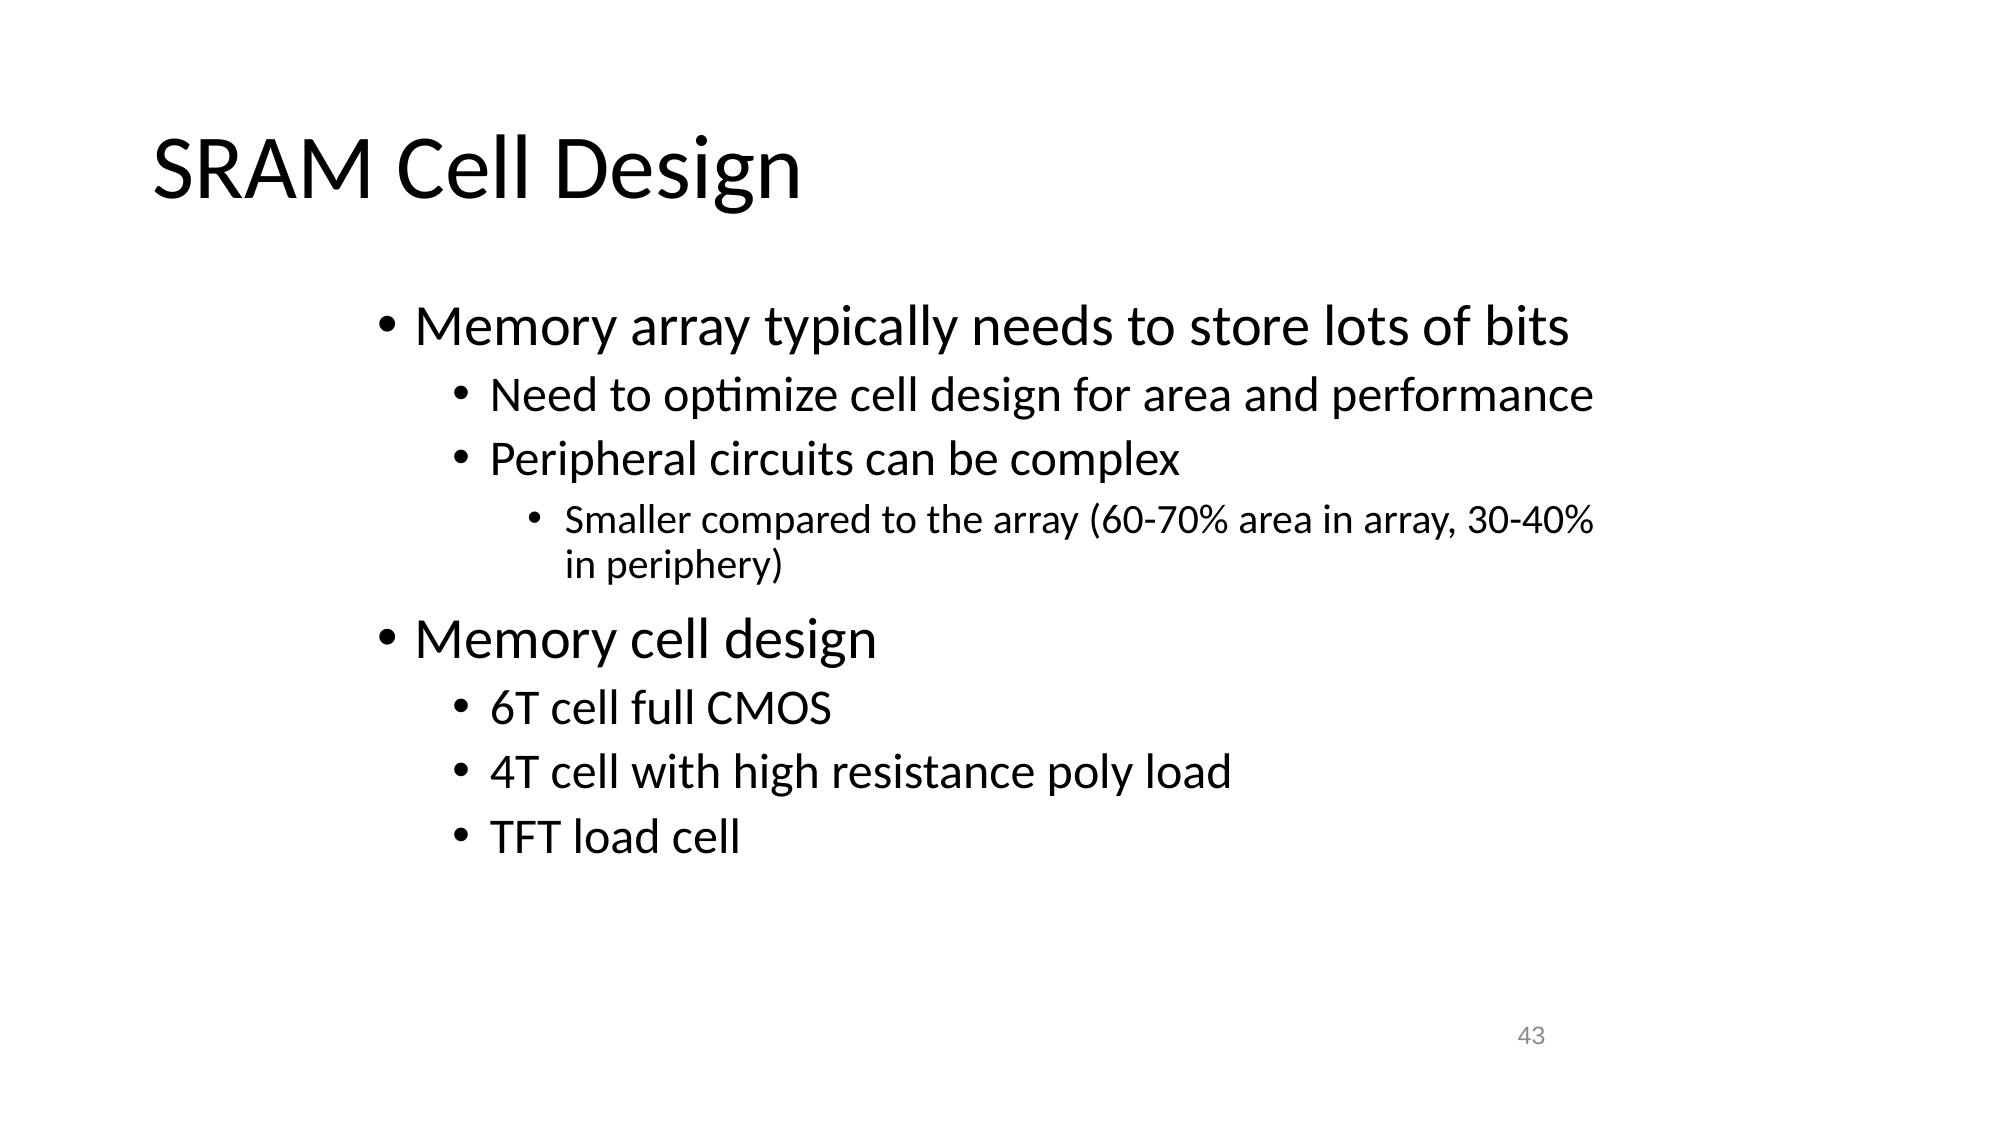

# SRAM Cell Design
Memory array typically needs to store lots of bits
Need to optimize cell design for area and performance
Peripheral circuits can be complex
Smaller compared to the array (60-70% area in array, 30-40% in periphery)
Memory cell design
6T cell full CMOS
4T cell with high resistance poly load
TFT load cell
43